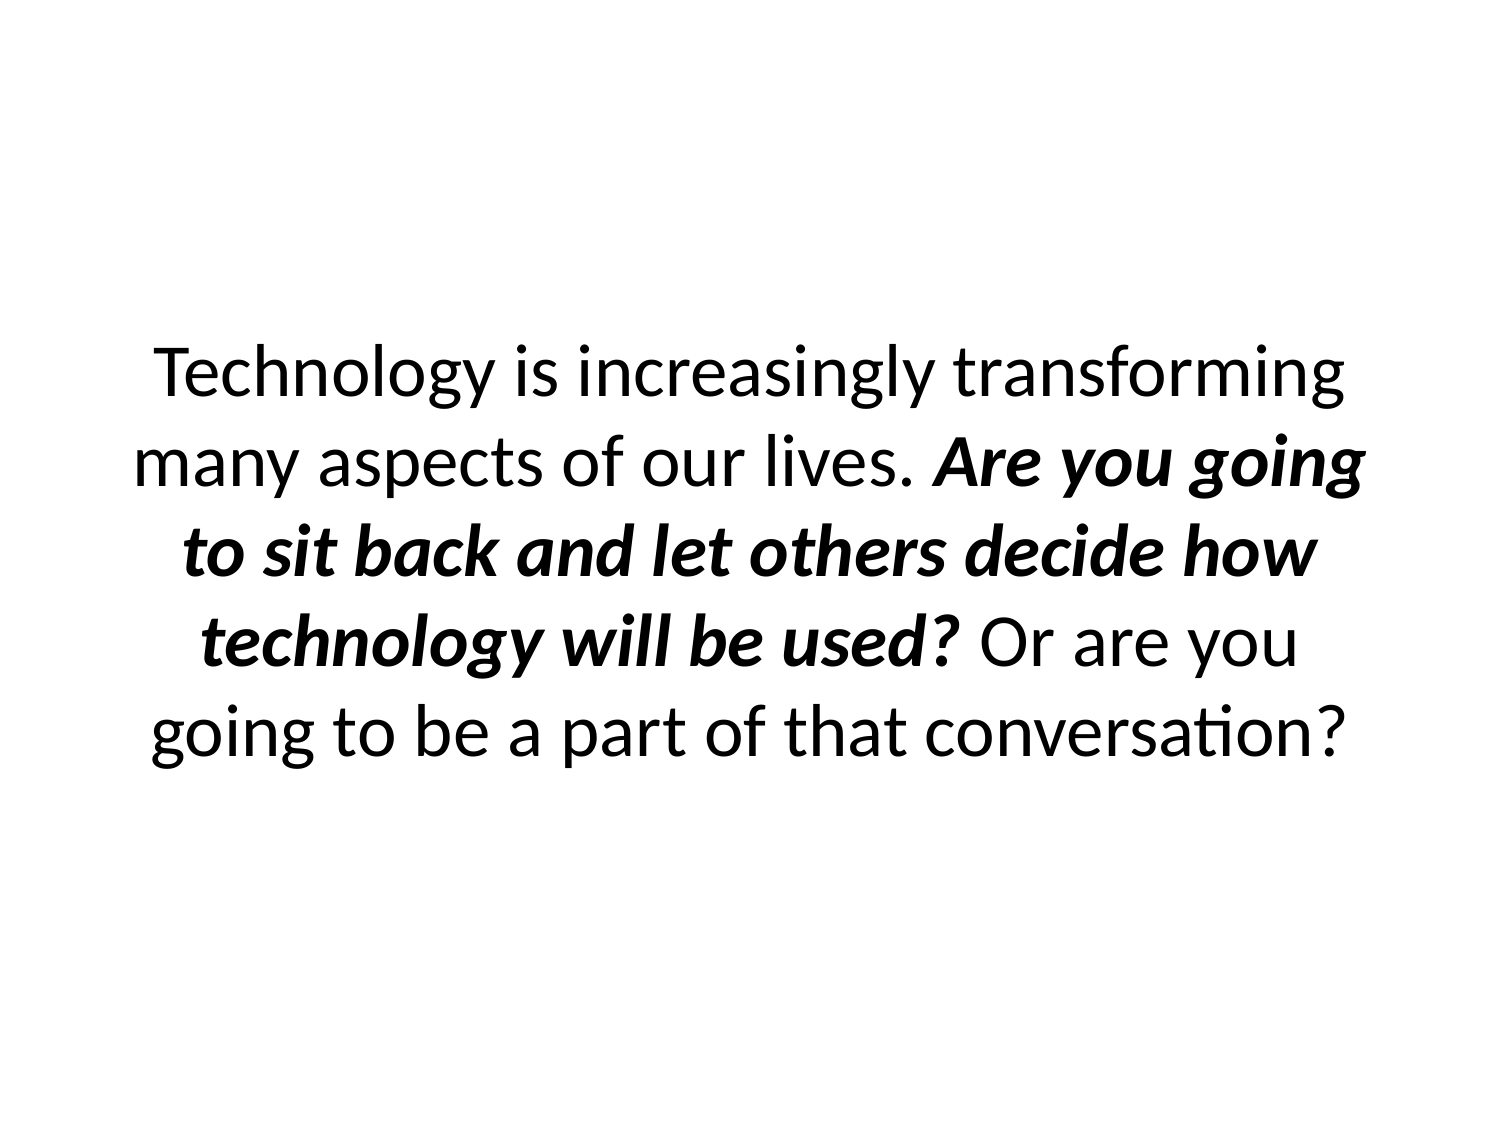

# Technology is increasingly transforming many aspects of our lives. Are you going to sit back and let others decide how technology will be used? Or are you going to be a part of that conversation?